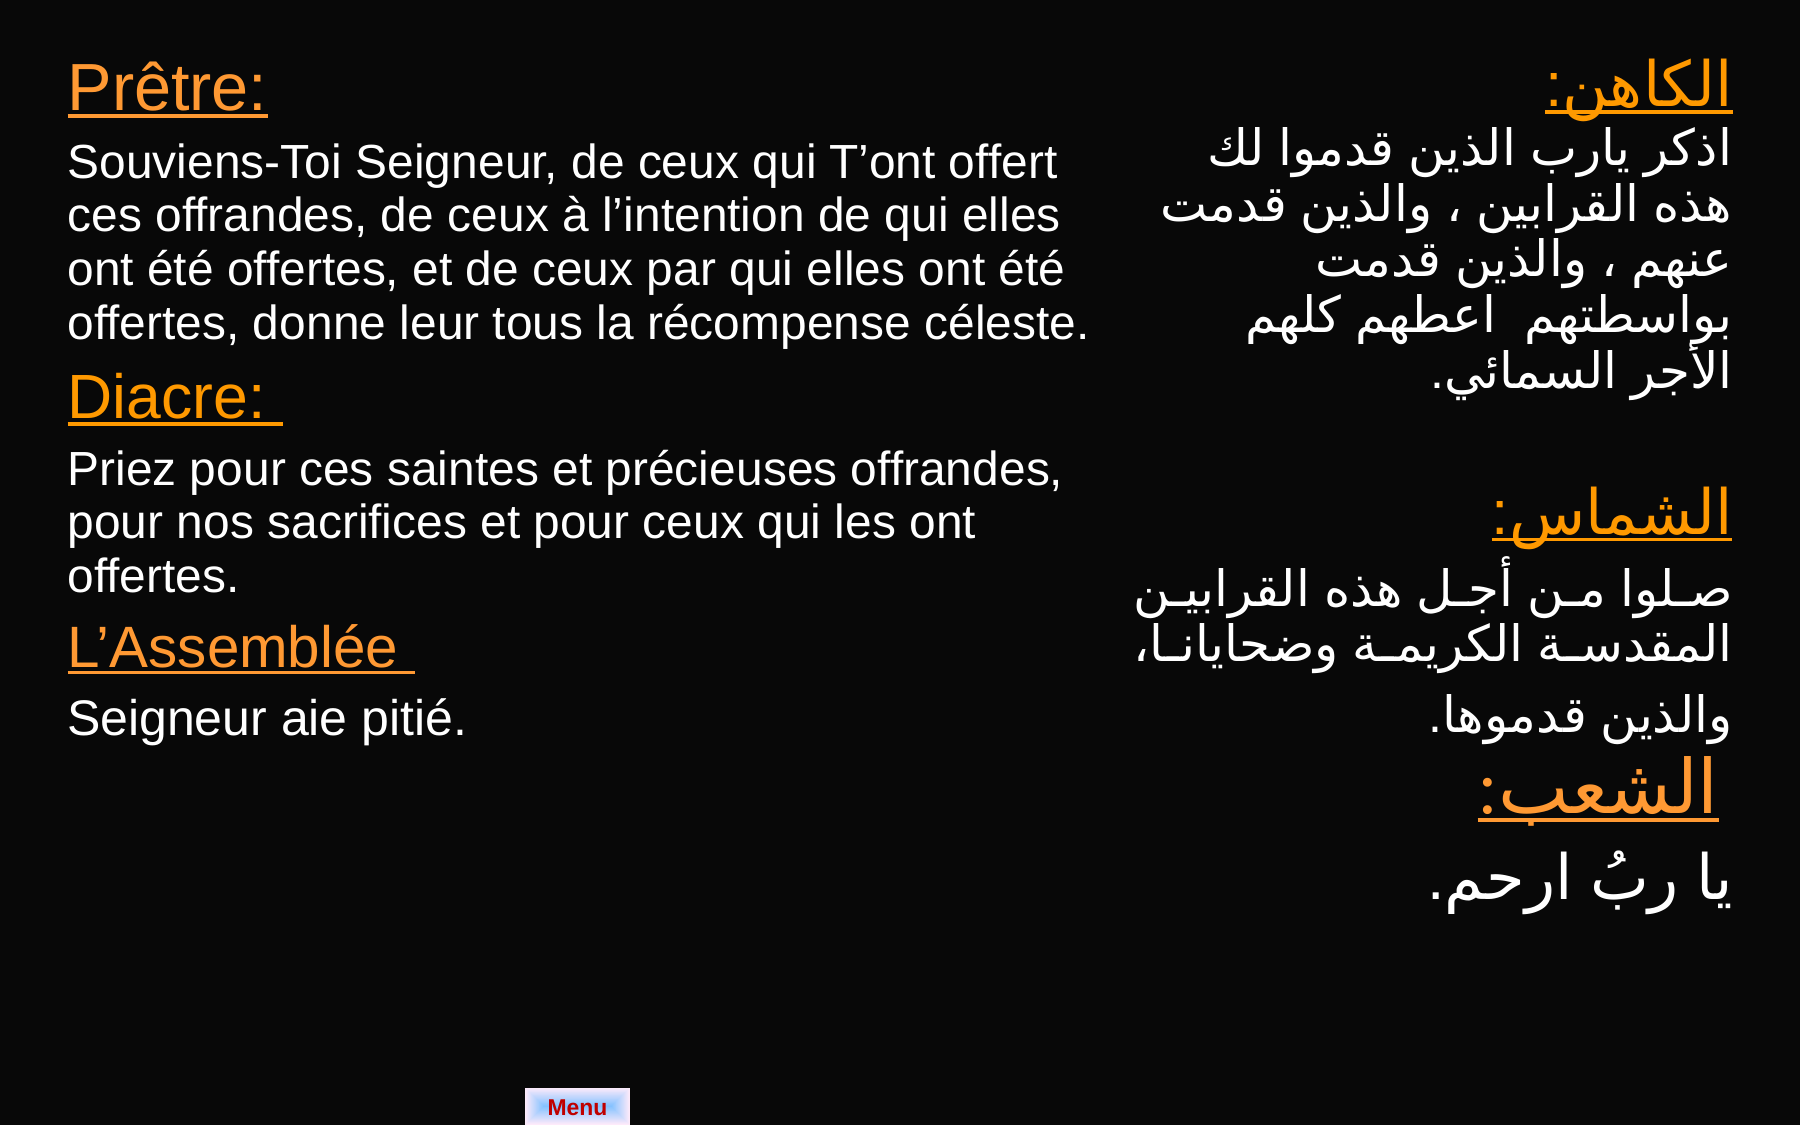

| Prêtre: Souviens-Toi Seigneur, de ceux qui T’ont offert ces offrandes, de ceux à l’intention de qui elles ont été offertes, et de ceux par qui elles ont été offertes, donne leur tous la récompense céleste. Diacre: Priez pour ces saintes et précieuses offrandes, pour nos sacrifices et pour ceux qui les ont offertes. L’Assemblée Seigneur aie pitié. | الكاهن: اذكر يارب الذين قدموا لك هذه القرابين ، والذين قدمت عنهم ، والذين قدمت بواسطتهم اعطهم كلهم الأجر السمائي. الشماس: صلوا من أجل هذه القرابين المقدسة الكريمة وضحايانا، والذين قدموها. الشعب: يا ربُ ارحم. |
| --- | --- |

Menu